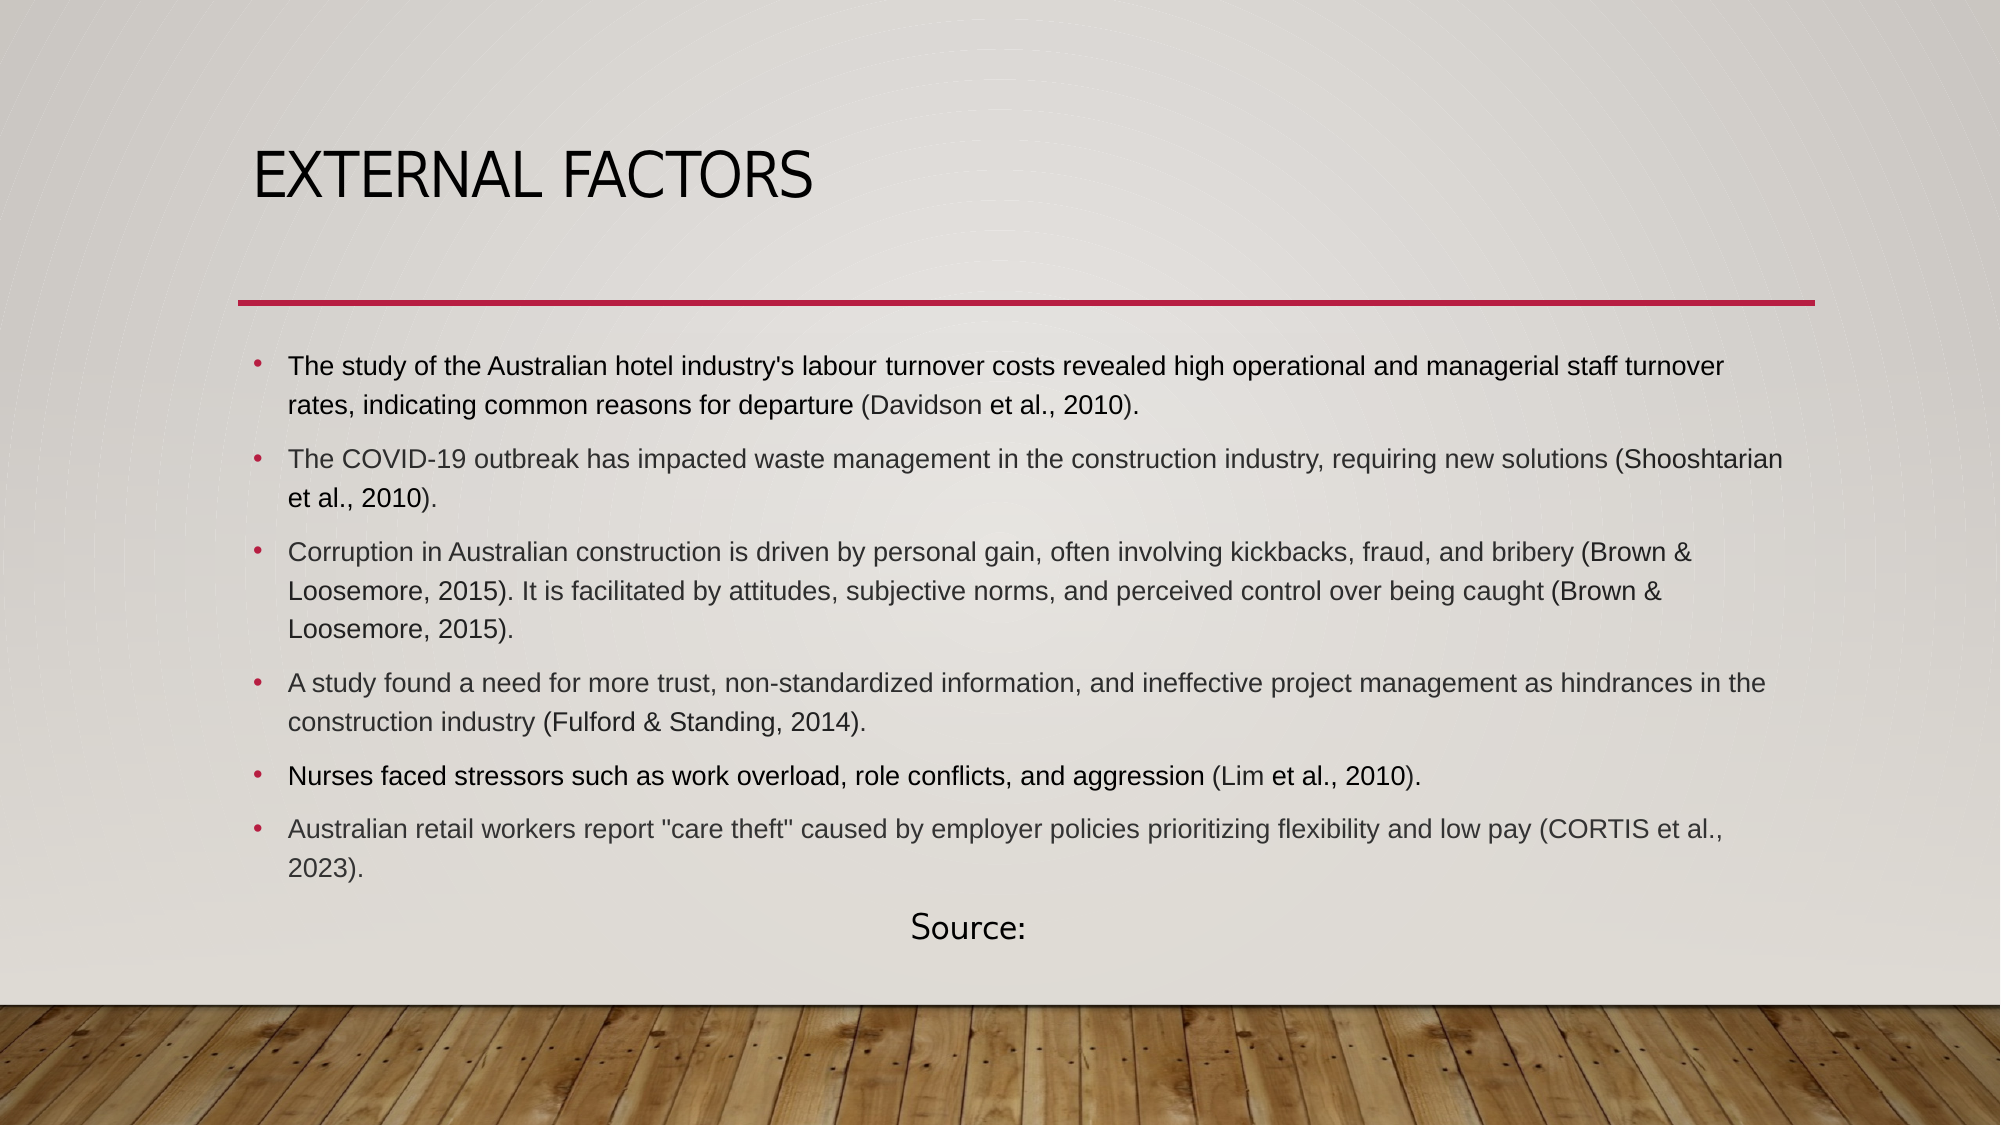

# External factors
The study of the Australian hotel industry's labour turnover costs revealed high operational and managerial staff turnover rates, indicating common reasons for departure (Davidson et al., 2010).
The COVID-19 outbreak has impacted waste management in the construction industry, requiring new solutions (Shooshtarian et al., 2010).
Corruption in Australian construction is driven by personal gain, often involving kickbacks, fraud, and bribery (Brown & Loosemore, 2015). It is facilitated by attitudes, subjective norms, and perceived control over being caught (Brown & Loosemore, 2015).
A study found a need for more trust, non-standardized information, and ineffective project management as hindrances in the construction industry (Fulford & Standing, 2014).
Nurses faced stressors such as work overload, role conflicts, and aggression (Lim et al., 2010).
Australian retail workers report "care theft" caused by employer policies prioritizing flexibility and low pay (CORTIS et al., 2023).

Source: